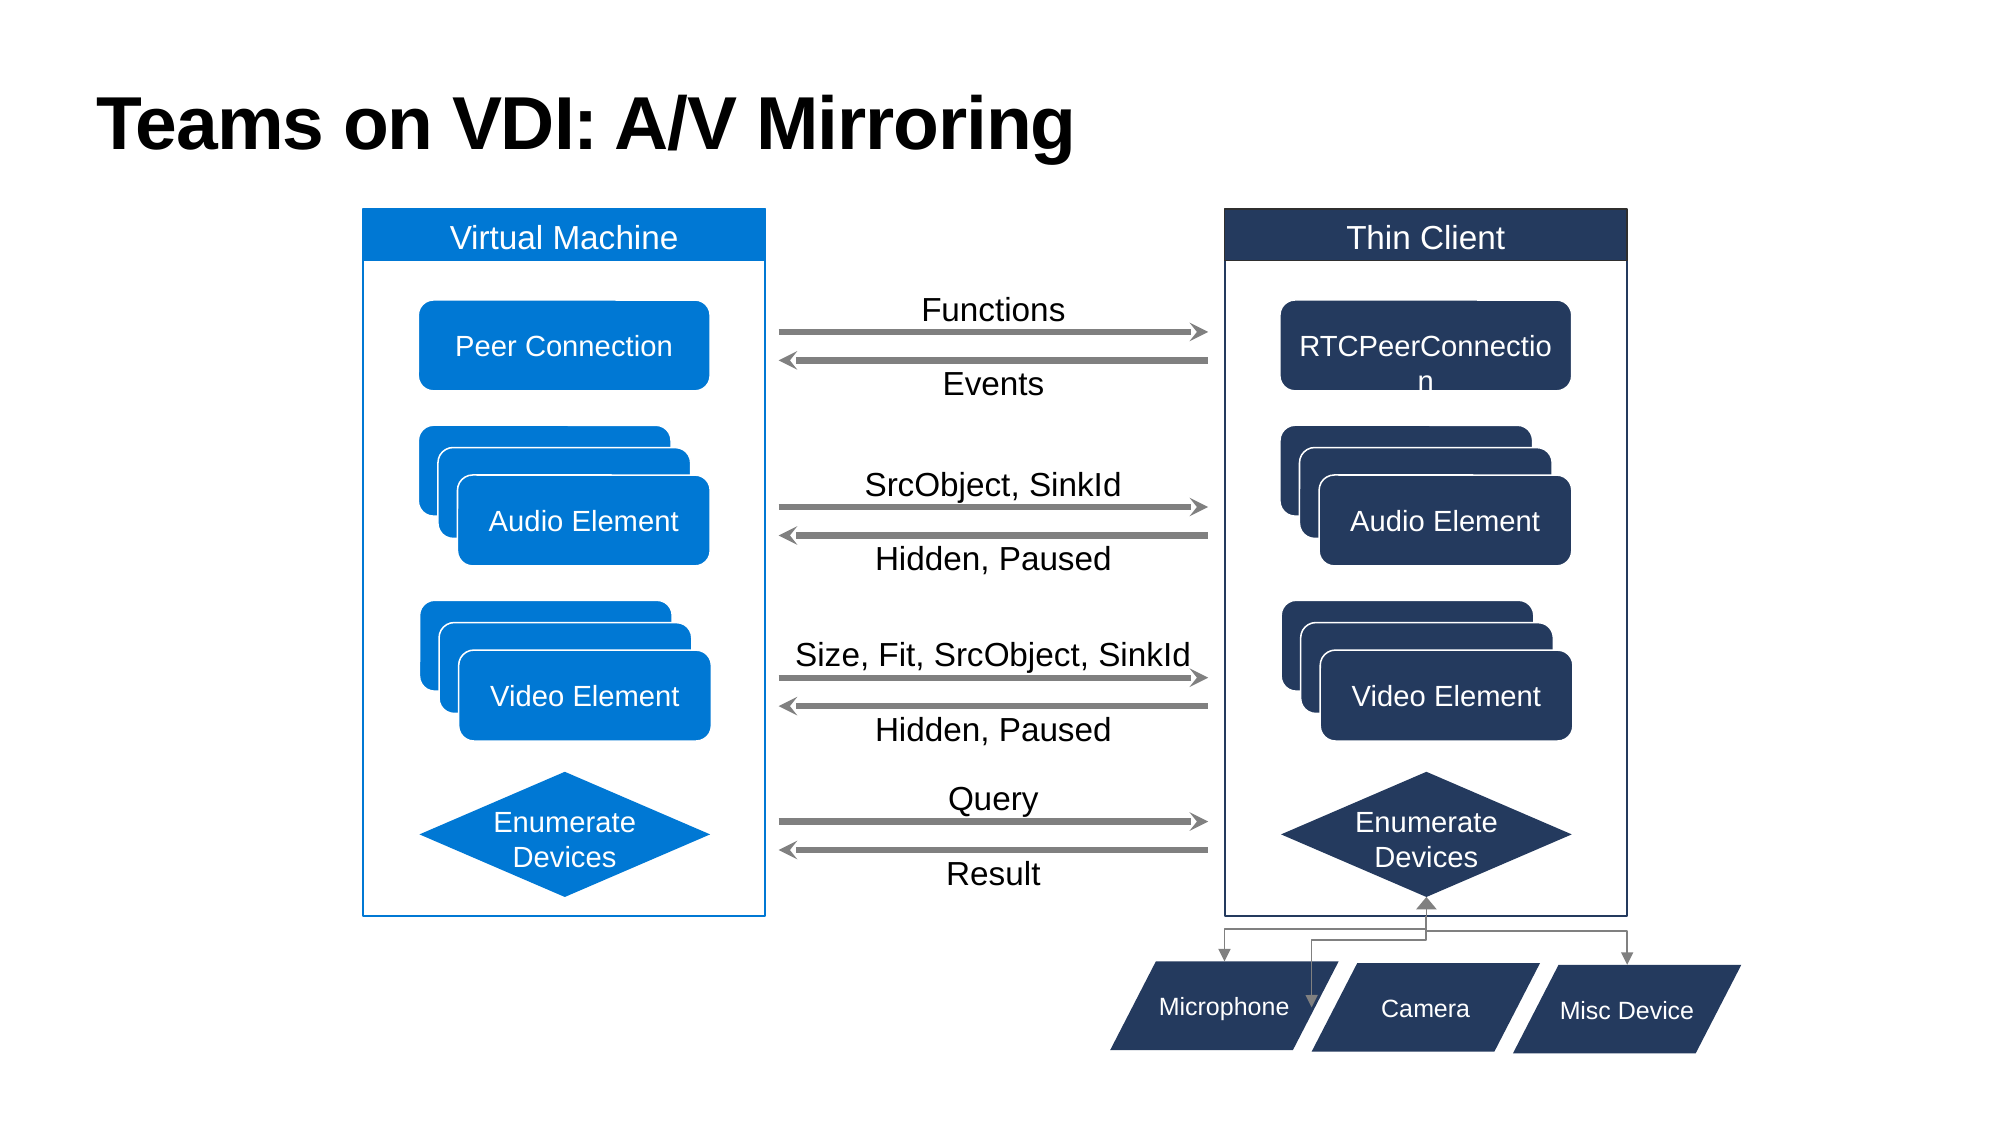

# Teams on VDI: A/V Mirroring
Virtual Machine

Thin Client

Functions
Events
Peer Connection
RTCPeerConnection

Audio Element

Audio Element
SrcObject, SinkId
Hidden, Paused

Video Element

Video Element
Size, Fit, SrcObject, SinkId
Hidden, Paused
Enumerate Devices
Enumerate Devices
Query
Result
Microphone
Camera
Misc Device